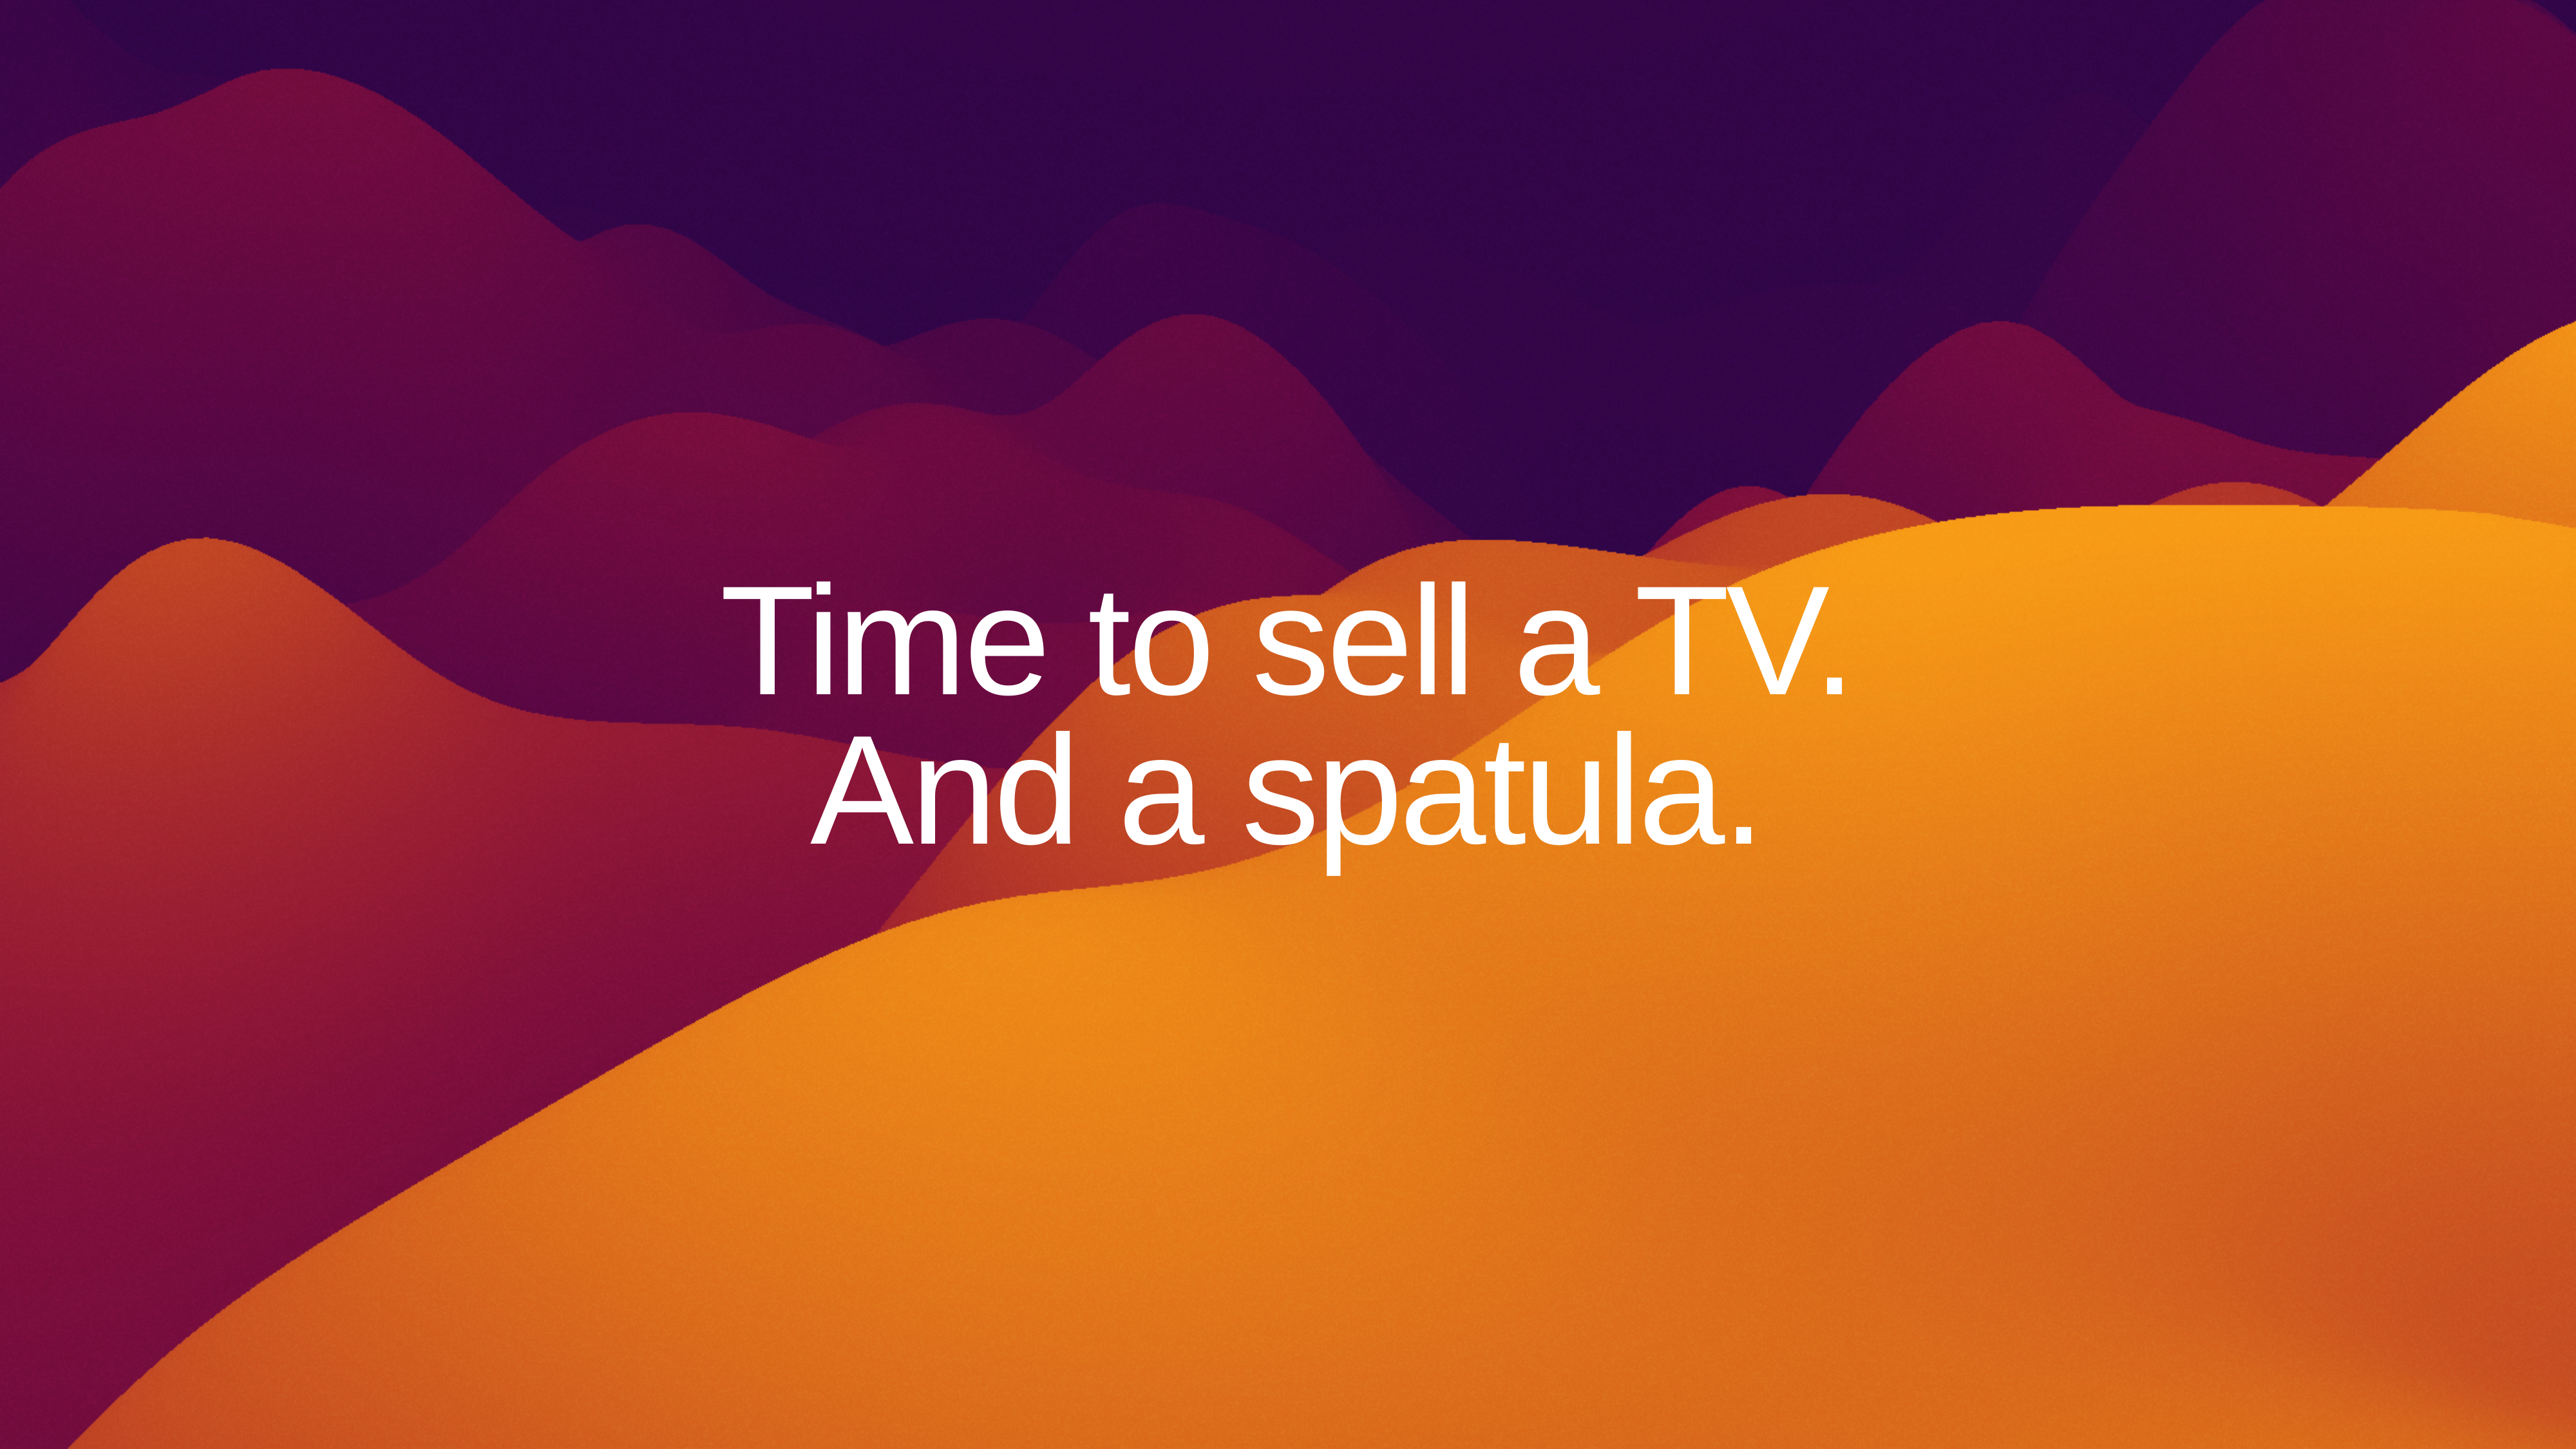

Time to sell a TV.
And a spatula.